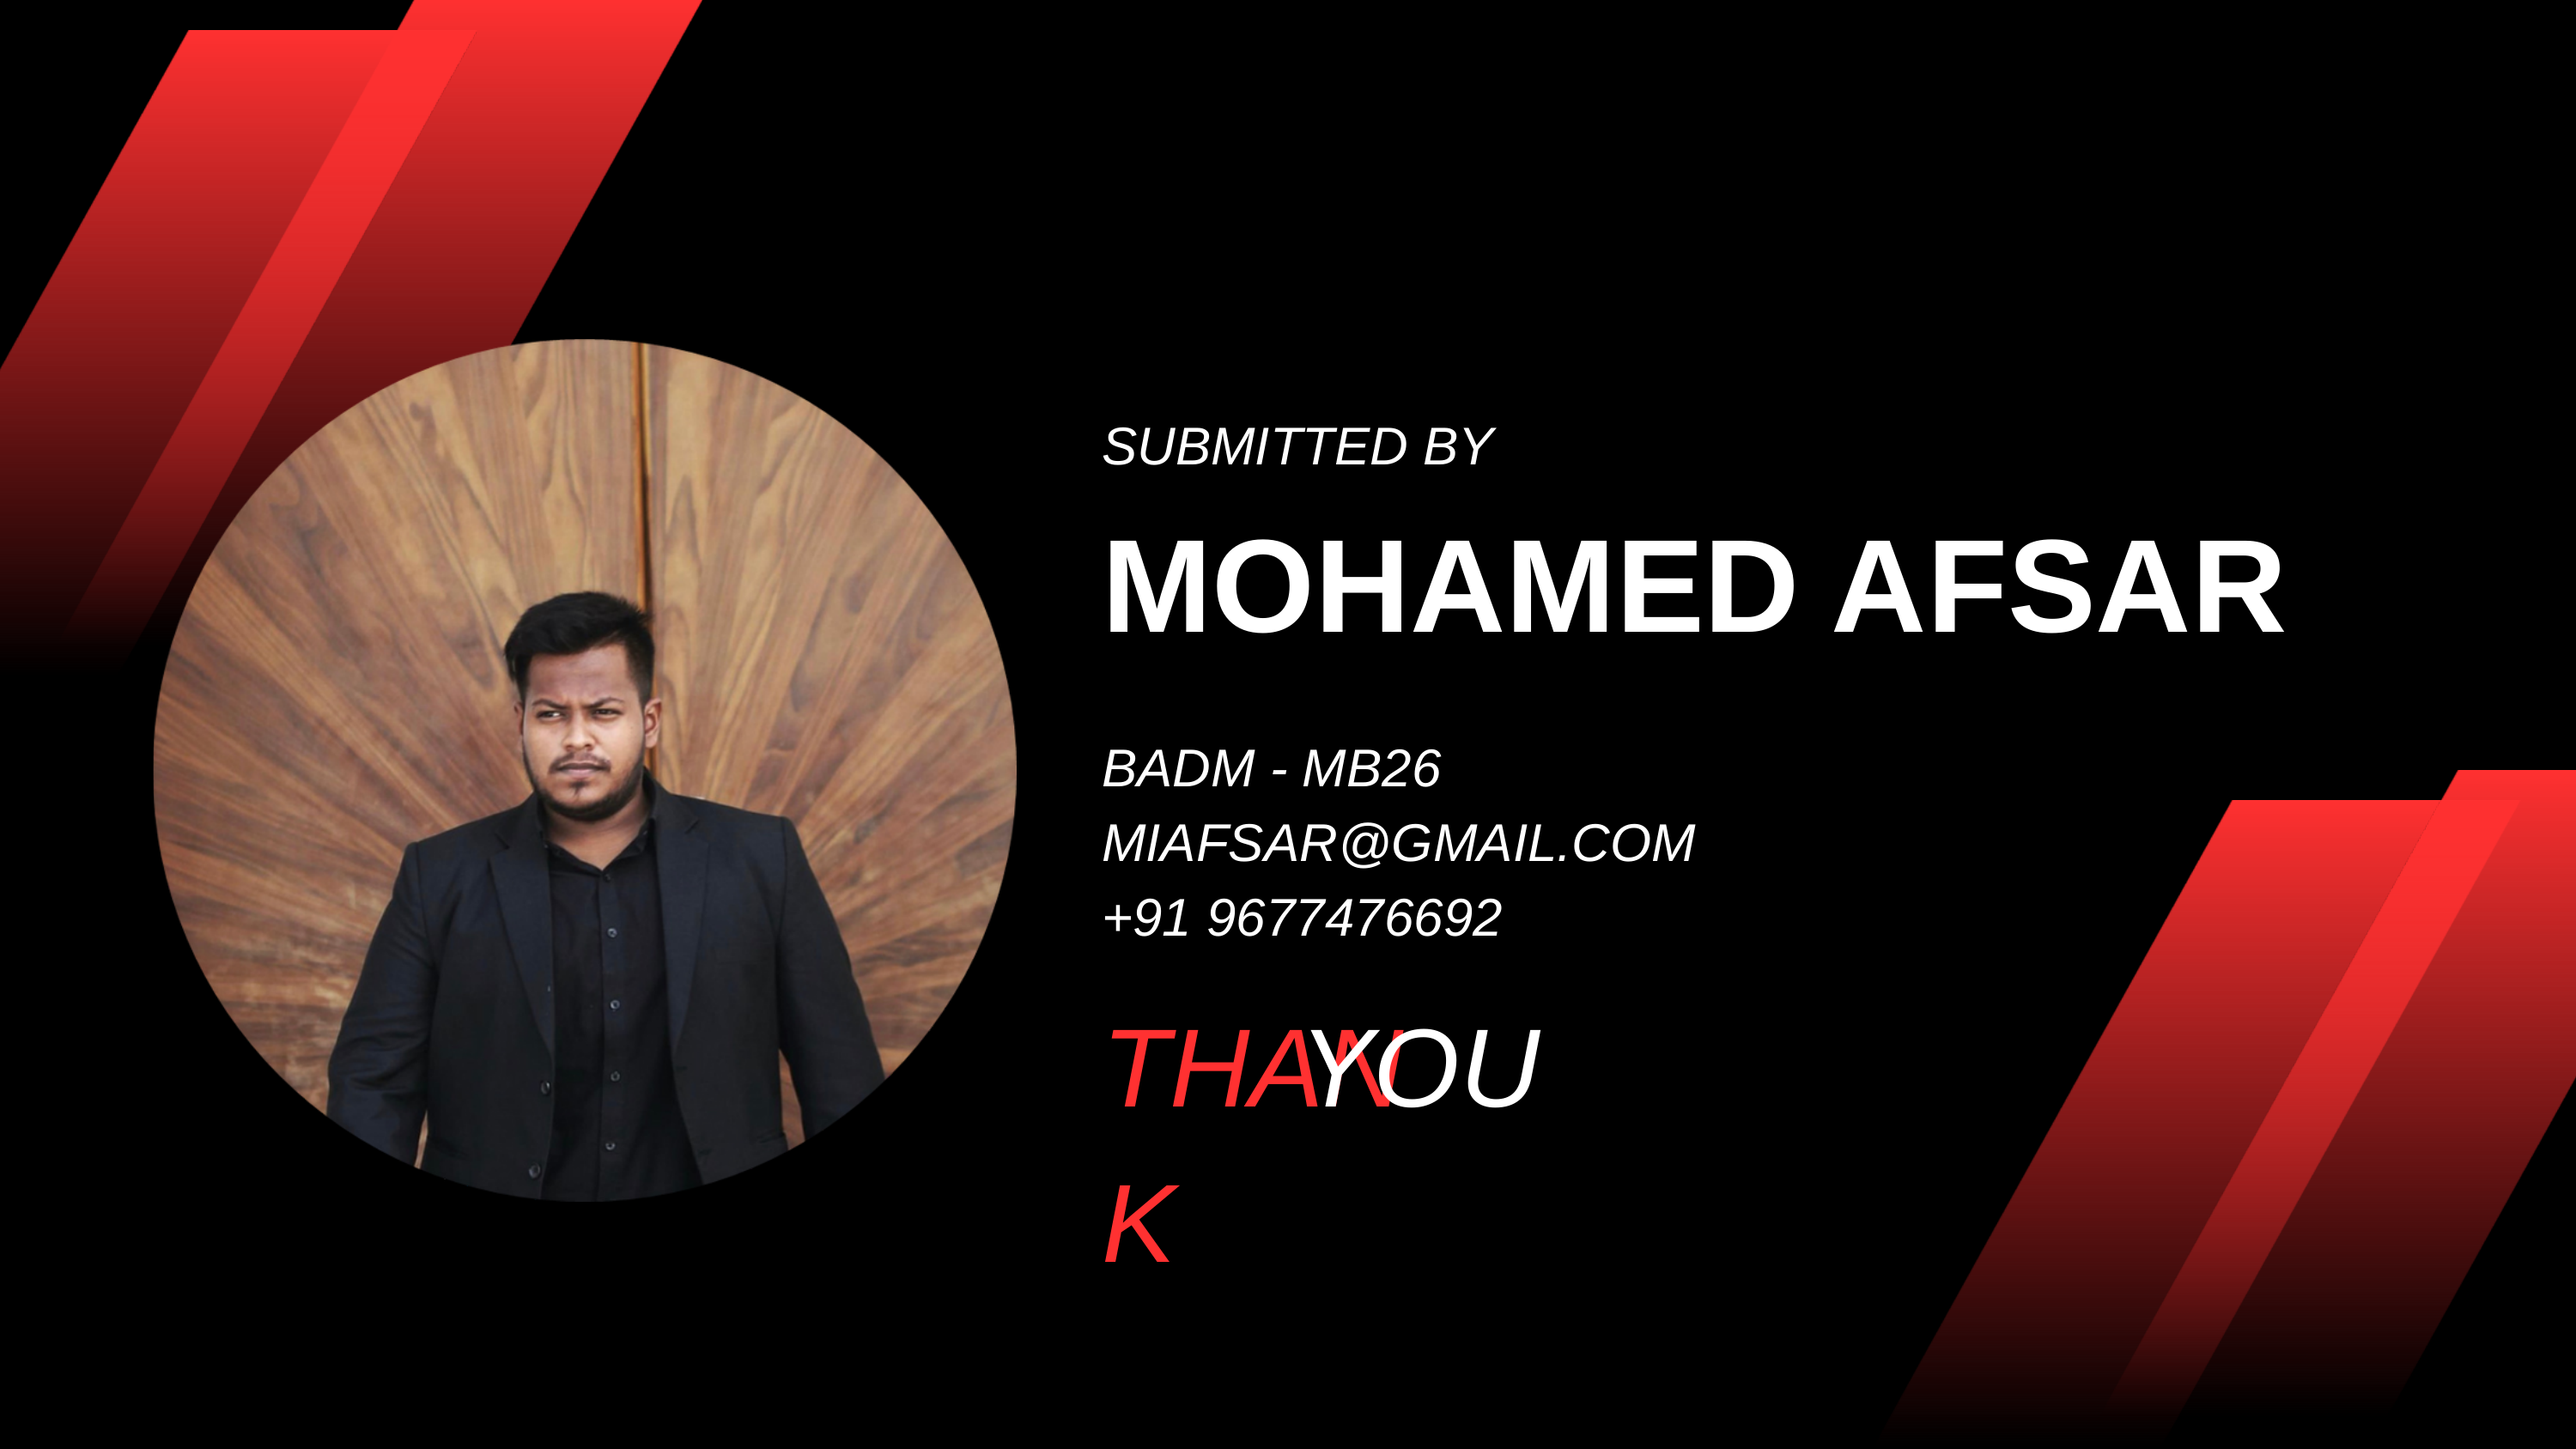

SUBMITTED BY
MOHAMED AFSAR
BADM - MB26
MIAFSAR@GMAIL.COM
+91 9677476692

THANK
YOU